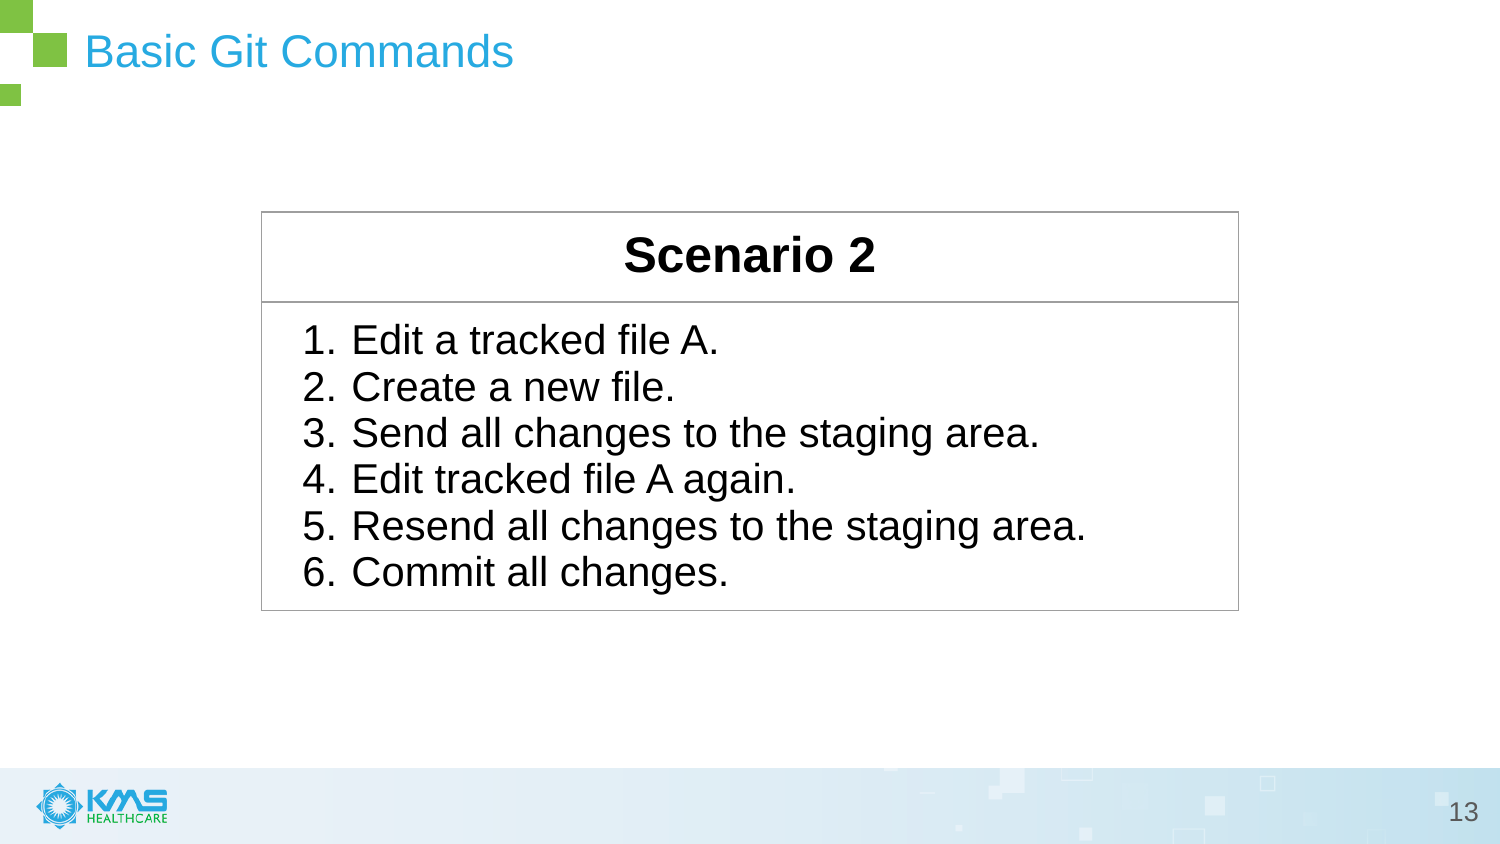

# Basic Git Commands
| Scenario 2 |
| --- |
| Edit a tracked file A. Create a new file. Send all changes to the staging area. Edit tracked file A again. Resend all changes to the staging area. Commit all changes. |
13